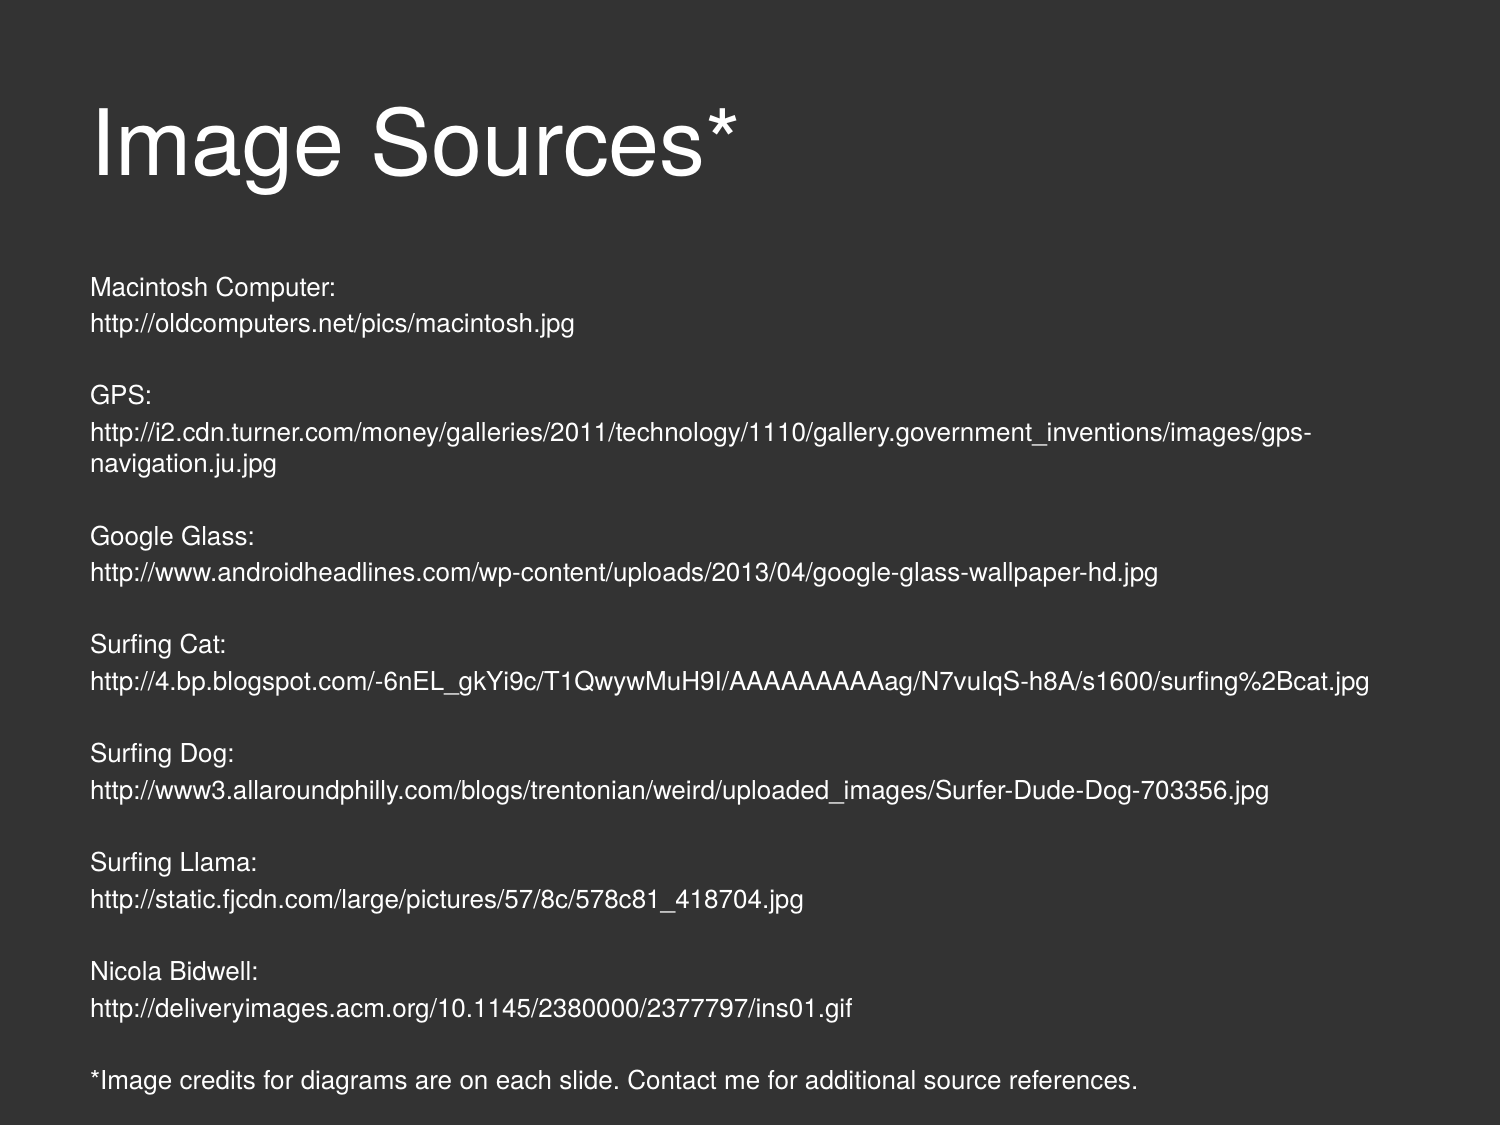

# Image Sources*
Macintosh Computer:
http://oldcomputers.net/pics/macintosh.jpg

GPS:
http://i2.cdn.turner.com/money/galleries/2011/technology/1110/gallery.government_inventions/images/gps-navigation.ju.jpg

Google Glass:
http://www.androidheadlines.com/wp-content/uploads/2013/04/google-glass-wallpaper-hd.jpg

Surfing Cat:
http://4.bp.blogspot.com/-6nEL_gkYi9c/T1QwywMuH9I/AAAAAAAAAag/N7vuIqS-h8A/s1600/surfing%2Bcat.jpg

Surfing Dog:
http://www3.allaroundphilly.com/blogs/trentonian/weird/uploaded_images/Surfer-Dude-Dog-703356.jpg

Surfing Llama:
http://static.fjcdn.com/large/pictures/57/8c/578c81_418704.jpg

Nicola Bidwell:
http://deliveryimages.acm.org/10.1145/2380000/2377797/ins01.gif

*Image credits for diagrams are on each slide. Contact me for additional source references.